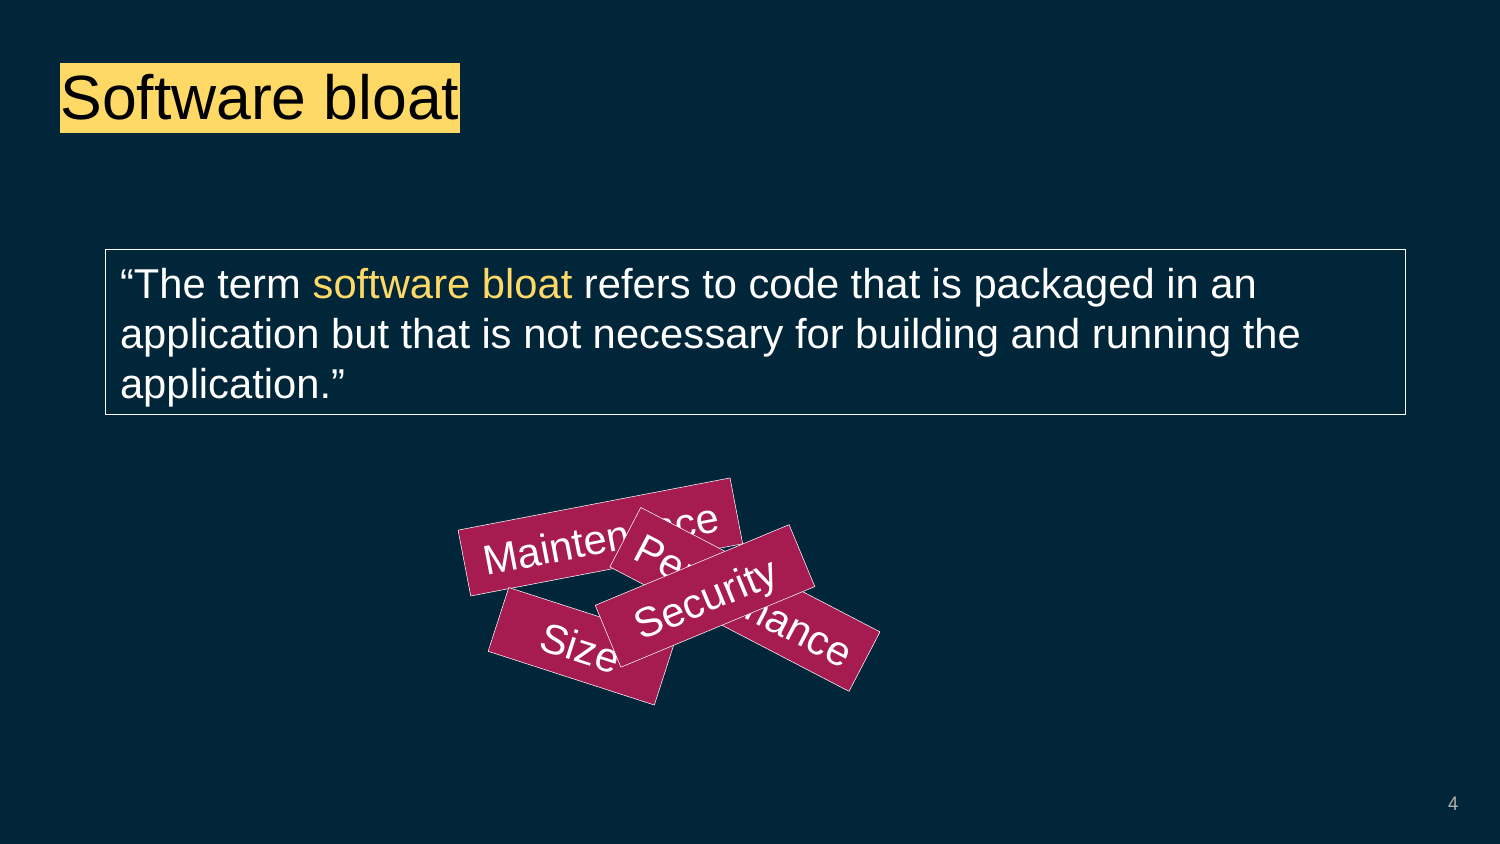

Software bloat
“The term software bloat refers to code that is packaged in an application but that is not necessary for building and running the application.”
Maintenance
Security
Performance
Size
4